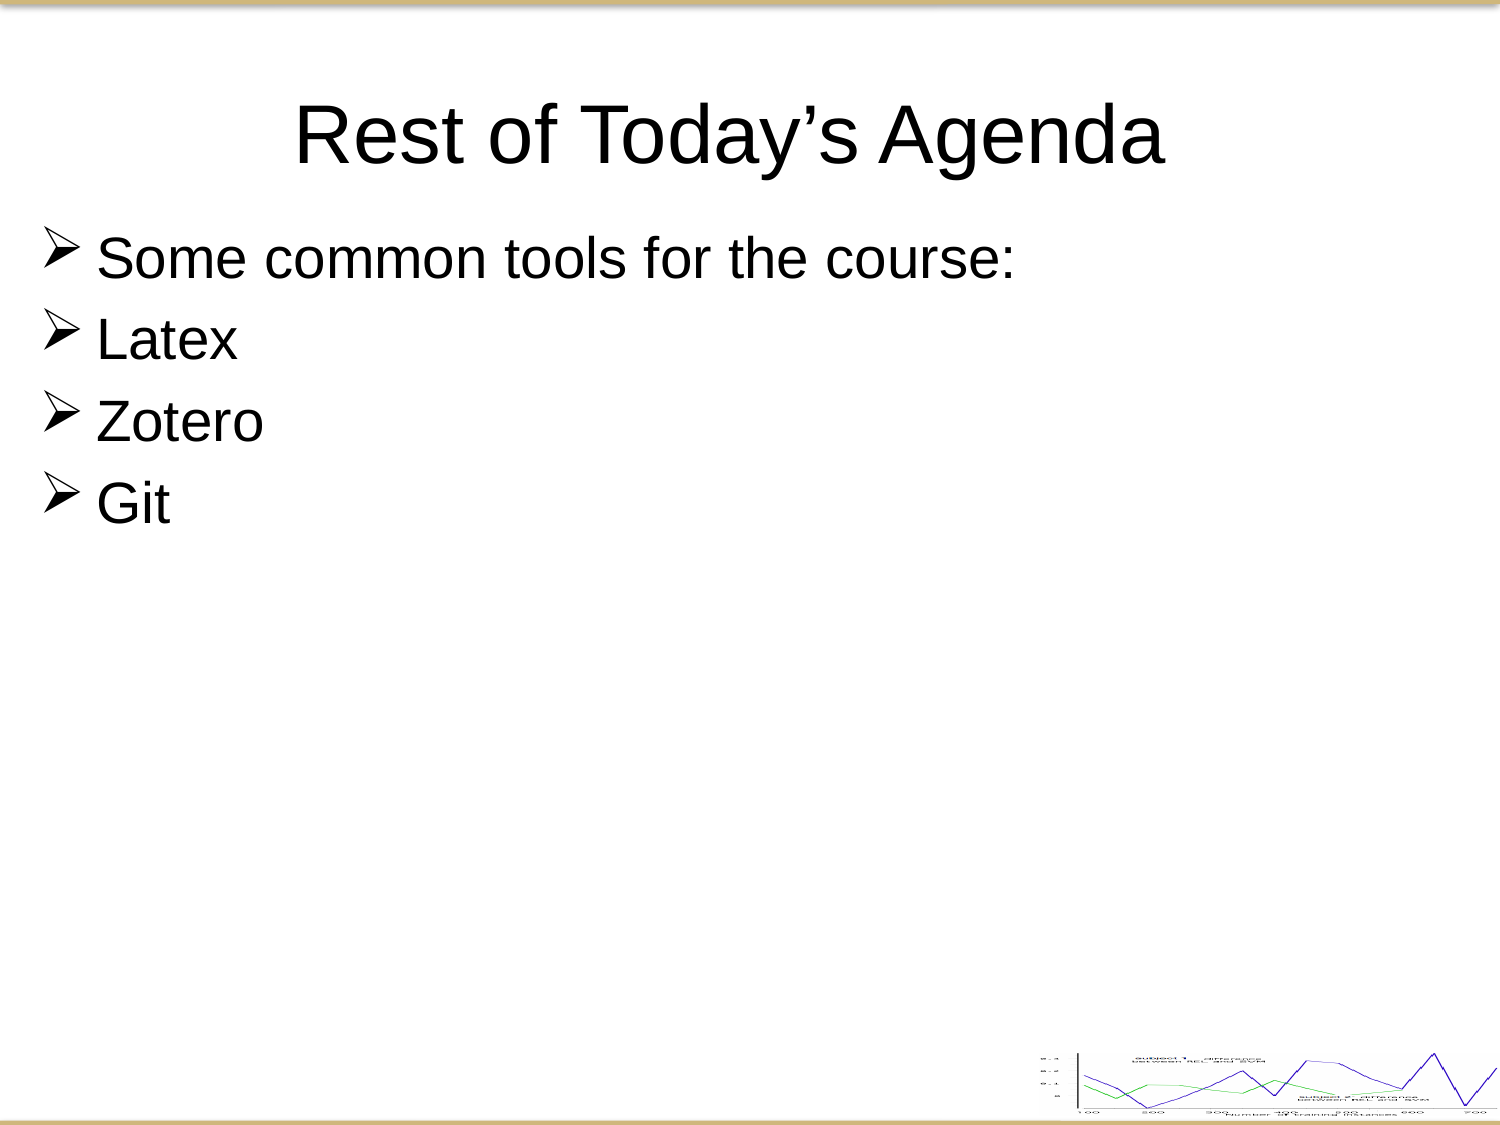

Rest of Today’s Agenda
Some common tools for the course:
Latex
Zotero
Git